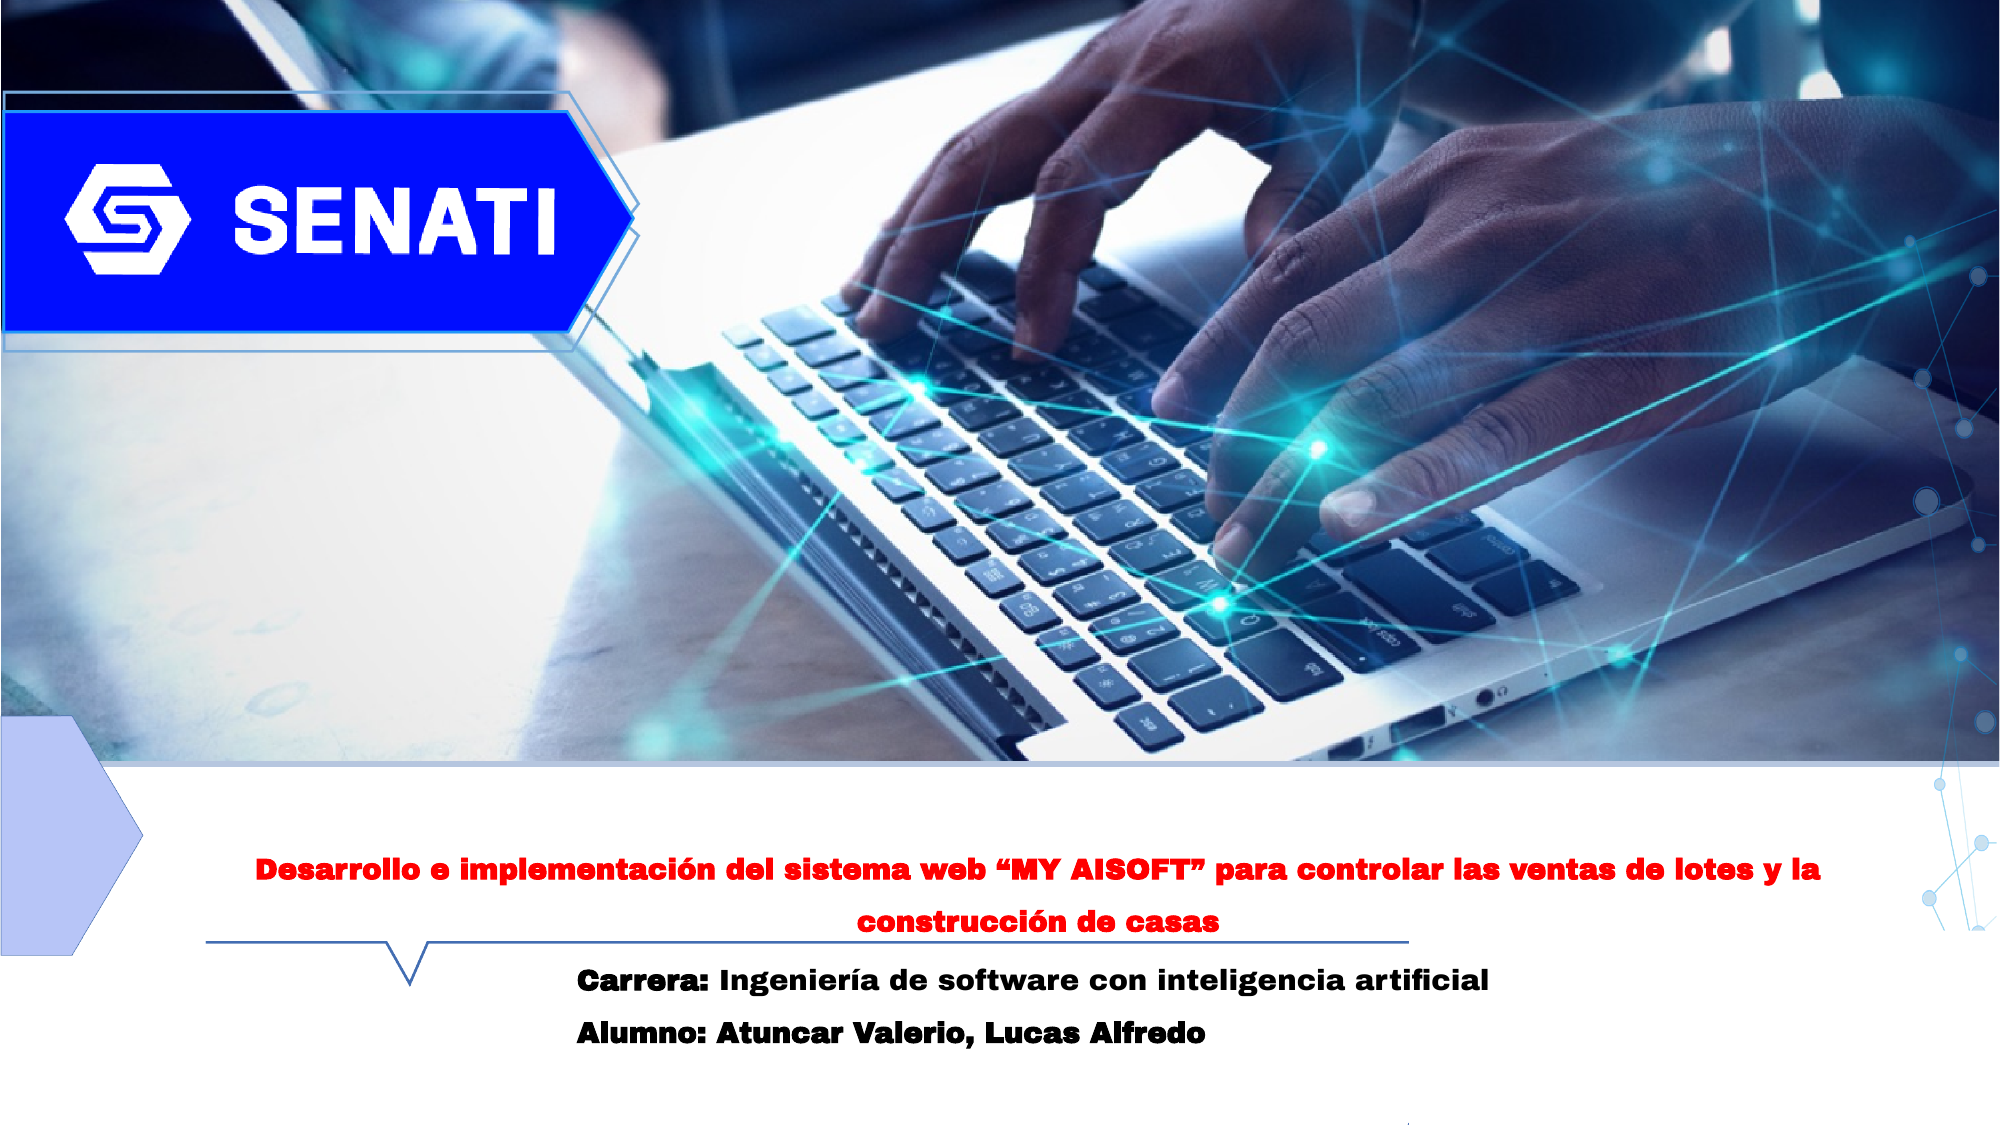

# Desarrollo e implementación del sistema web “MY AISOFT” para controlar las ventas de lotes y la construcción de casas
Carrera: Ingeniería de software con inteligencia artificial
Alumno: Atuncar Valerio, Lucas Alfredo
SENATI - PY